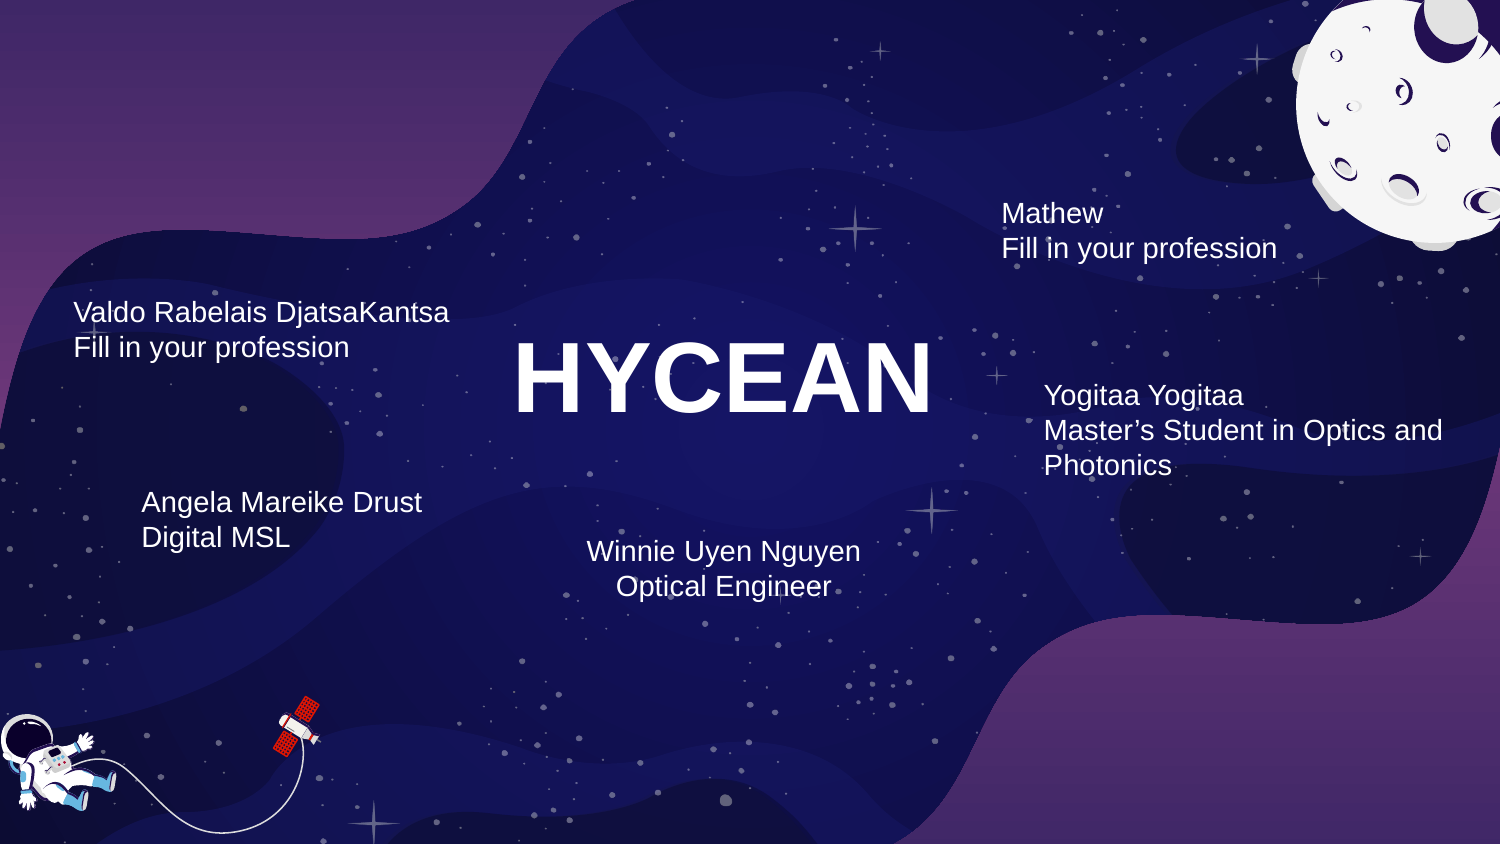

Mathew
Fill in your profession
# HYCEAN
Valdo Rabelais DjatsaKantsa
Fill in your profession
Yogitaa Yogitaa
Master’s Student in Optics and Photonics
Angela Mareike Drust
Digital MSL
Winnie Uyen Nguyen
Optical Engineer